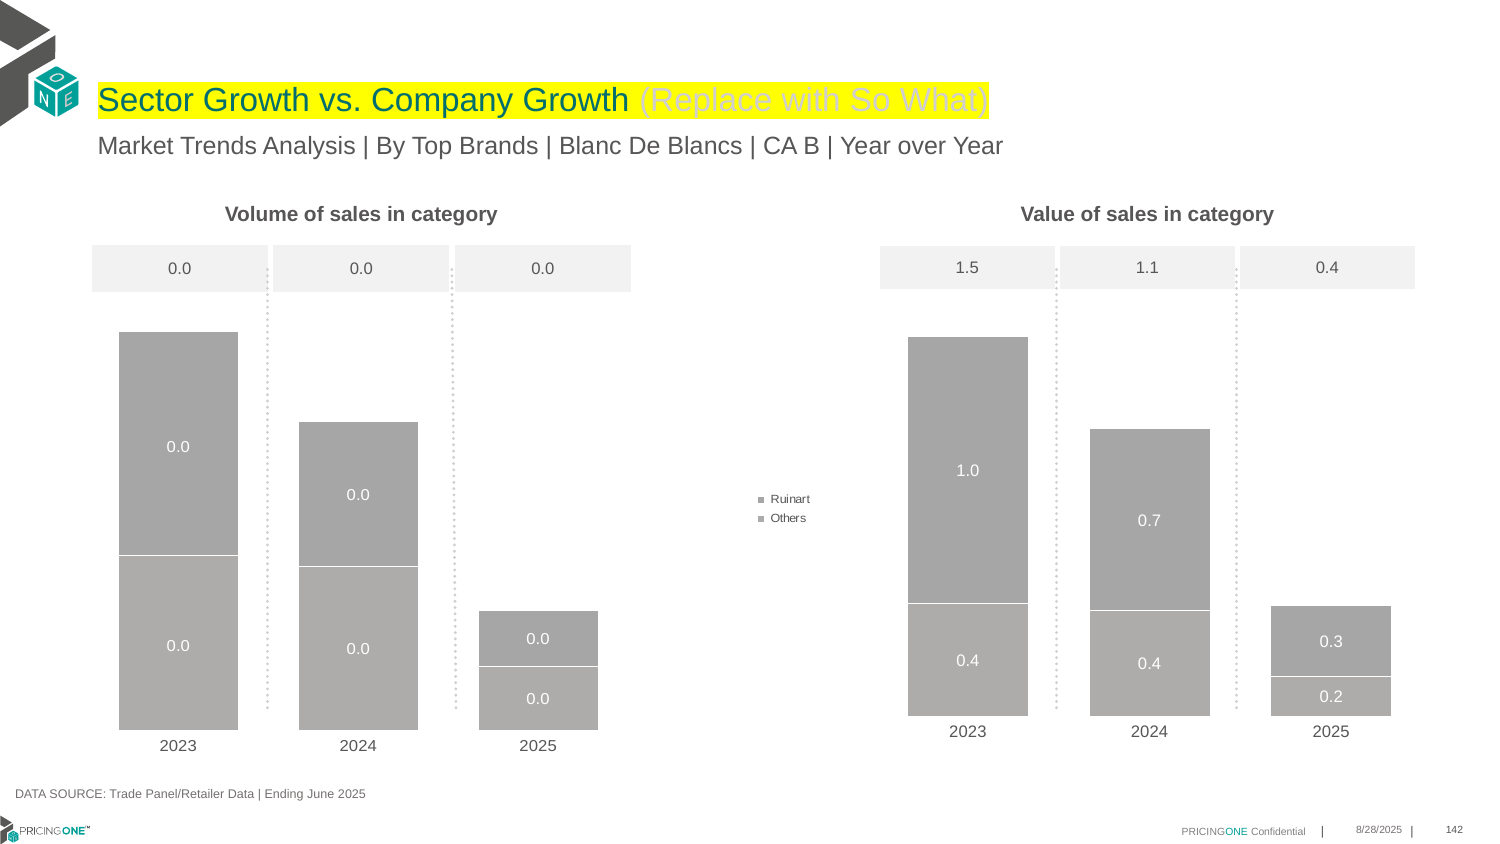

# Sector Growth vs. Company Growth (Replace with So What)
Market Trends Analysis | By Top Brands | Blanc De Blancs | CA B | Year over Year
| Value of sales in category |  |  |
| --- | --- | --- |
| 1.5 | 1.1 | 0.4 |
| Volume of sales in category |  |  |
| --- | --- | --- |
| 0.0 | 0.0 | 0.0 |

### Chart

| Category | Others | Ruinart |
|---|---|---|
| 2023 | 0.430001 | 1.021457 |
| 2024 | 0.401503 | 0.696269 |
| 2025 | 0.152384 | 0.26884 |

### Chart

| Category | Others | Ruinart |
|---|---|---|
| 2023 | 0.006478 | 0.008253 |
| 2024 | 0.006053 | 0.005354 |
| 2025 | 0.002357 | 0.002094 |
DATA SOURCE: Trade Panel/Retailer Data | Ending June 2025

8/28/2025
142